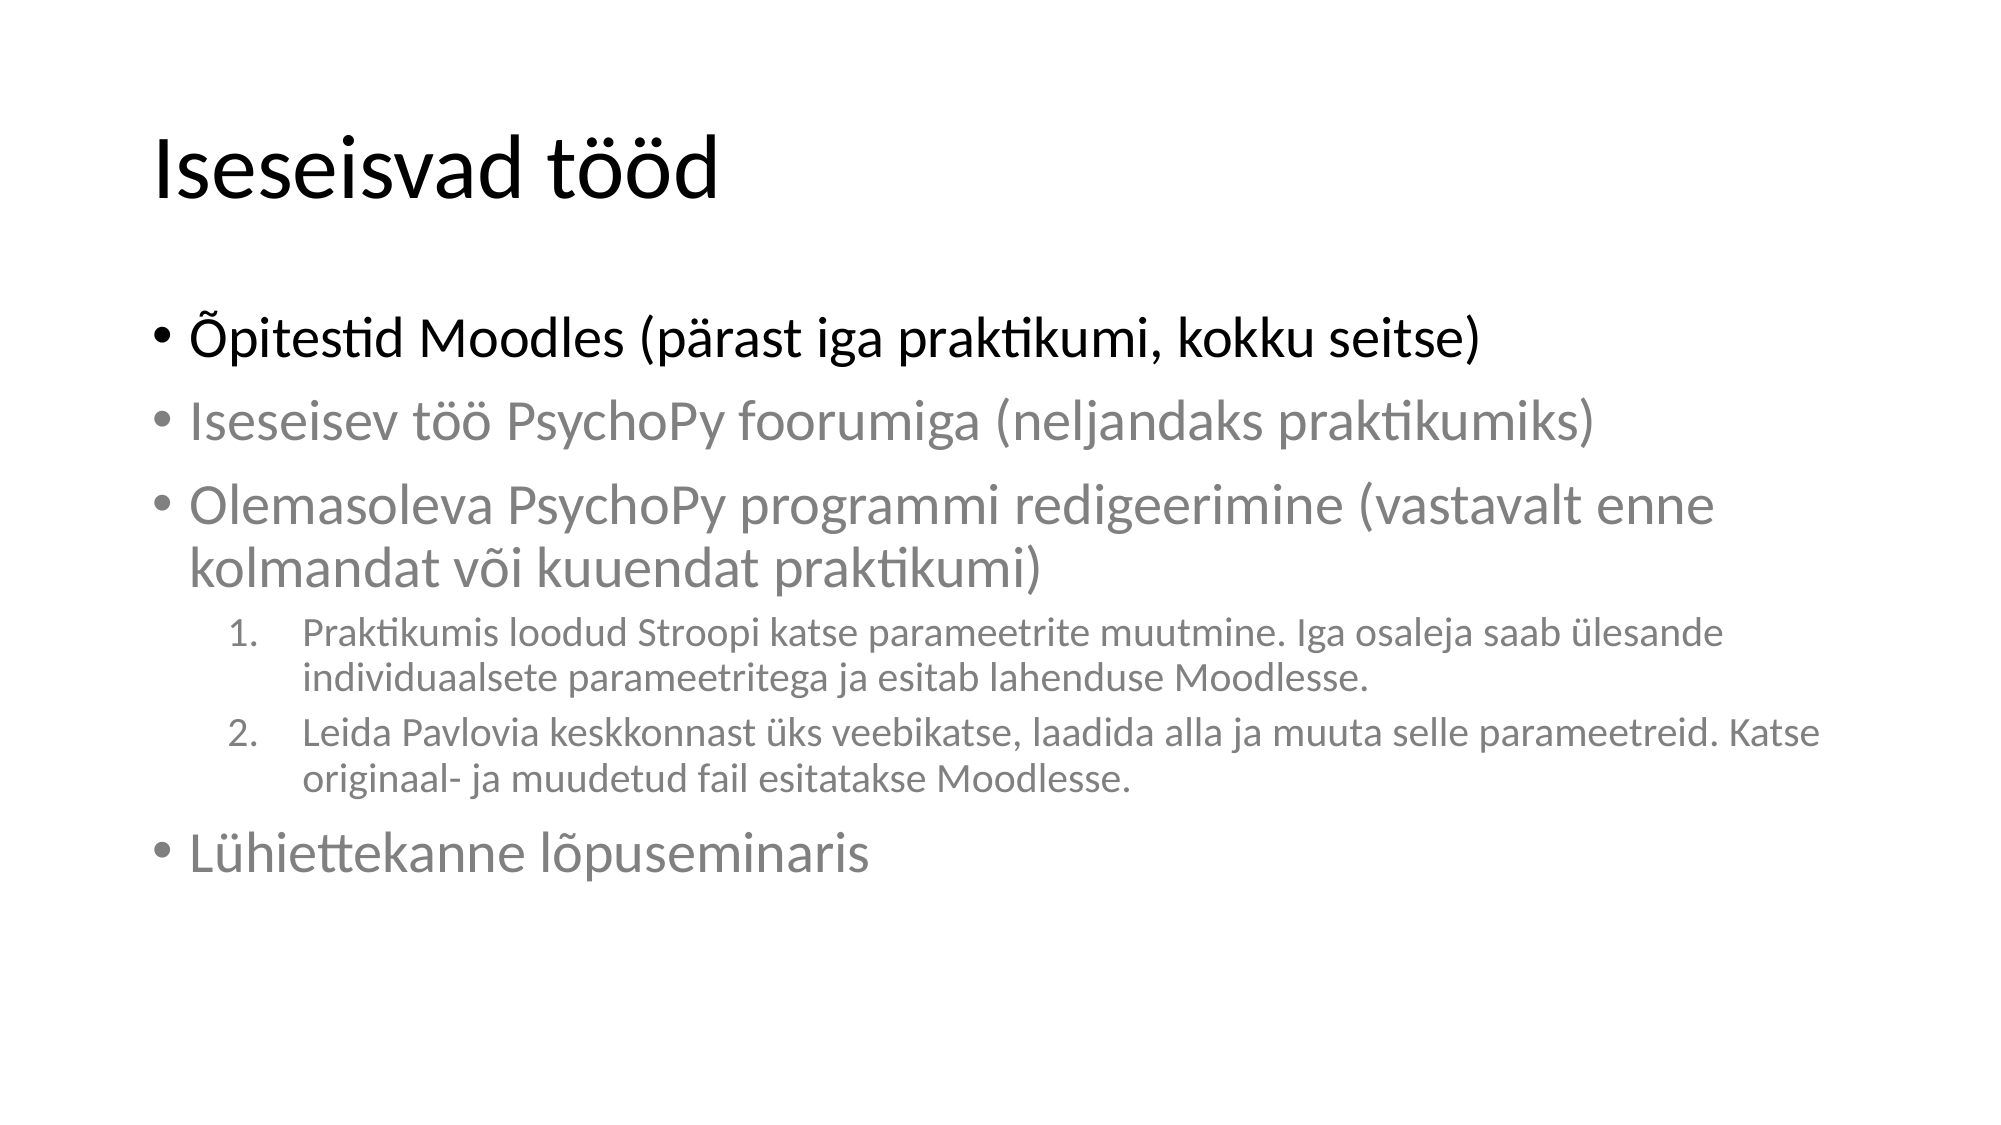

# Iseseisvad tööd
Õpitestid Moodles (pärast iga praktikumi, kokku seitse)
Iseseisev töö PsychoPy foorumiga (neljandaks praktikumiks)
Olemasoleva PsychoPy programmi redigeerimine (vastavalt enne kolmandat või kuuendat praktikumi)
Praktikumis loodud Stroopi katse parameetrite muutmine. Iga osaleja saab ülesande individuaalsete parameetritega ja esitab lahenduse Moodlesse.
Leida Pavlovia keskkonnast üks veebikatse, laadida alla ja muuta selle parameetreid. Katse originaal- ja muudetud fail esitatakse Moodlesse.
Lühiettekanne lõpuseminaris